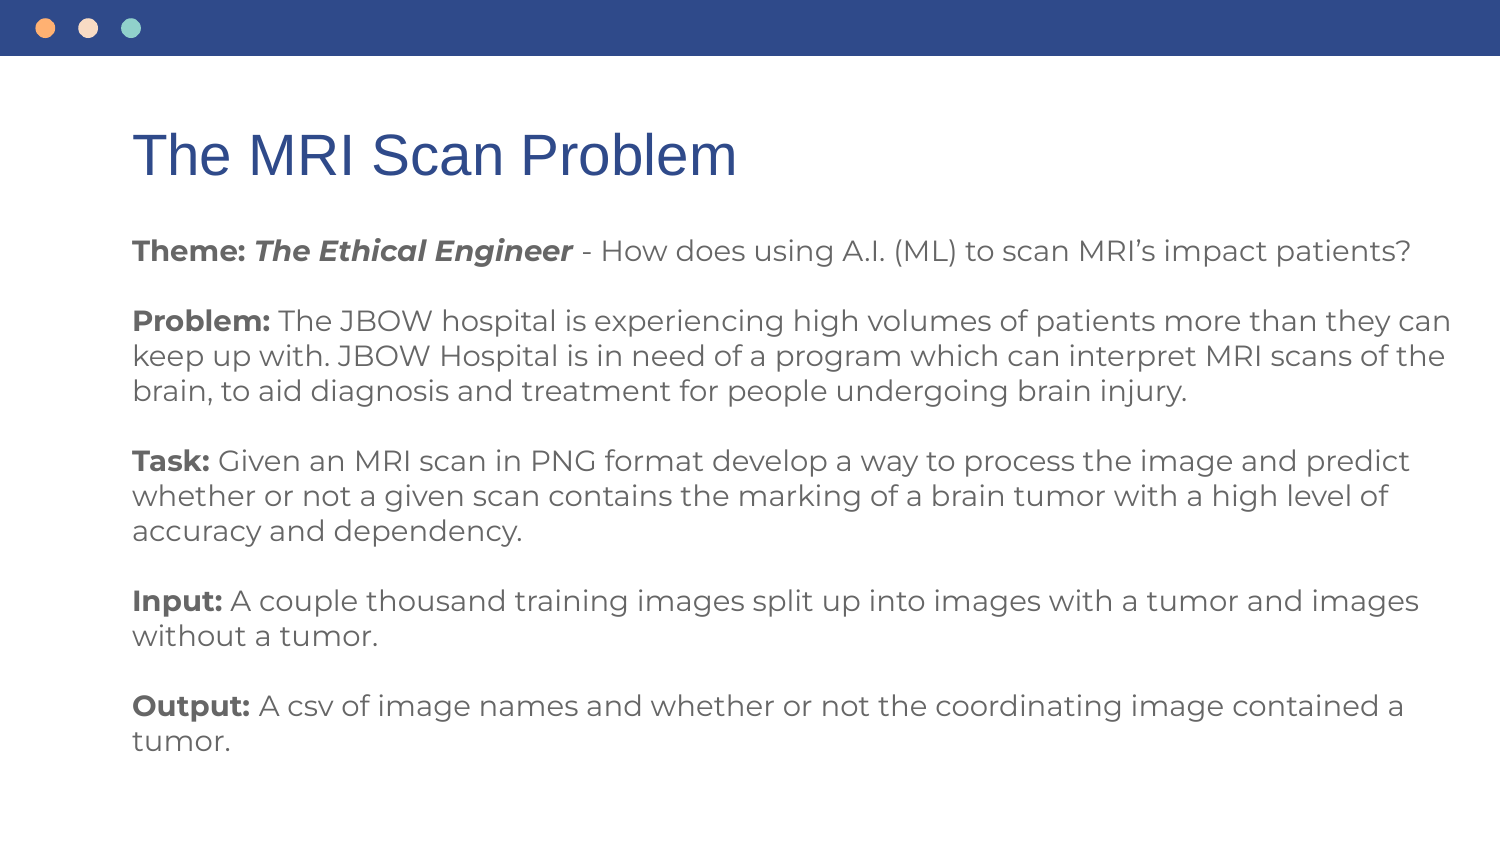

# The MRI Scan Problem
Theme: The Ethical Engineer - How does using A.I. (ML) to scan MRI’s impact patients?
Problem: The JBOW hospital is experiencing high volumes of patients more than they can keep up with. JBOW Hospital is in need of a program which can interpret MRI scans of the brain, to aid diagnosis and treatment for people undergoing brain injury.

Task: Given an MRI scan in PNG format develop a way to process the image and predict whether or not a given scan contains the marking of a brain tumor with a high level of accuracy and dependency.

Input: A couple thousand training images split up into images with a tumor and images without a tumor.

Output: A csv of image names and whether or not the coordinating image contained a tumor.